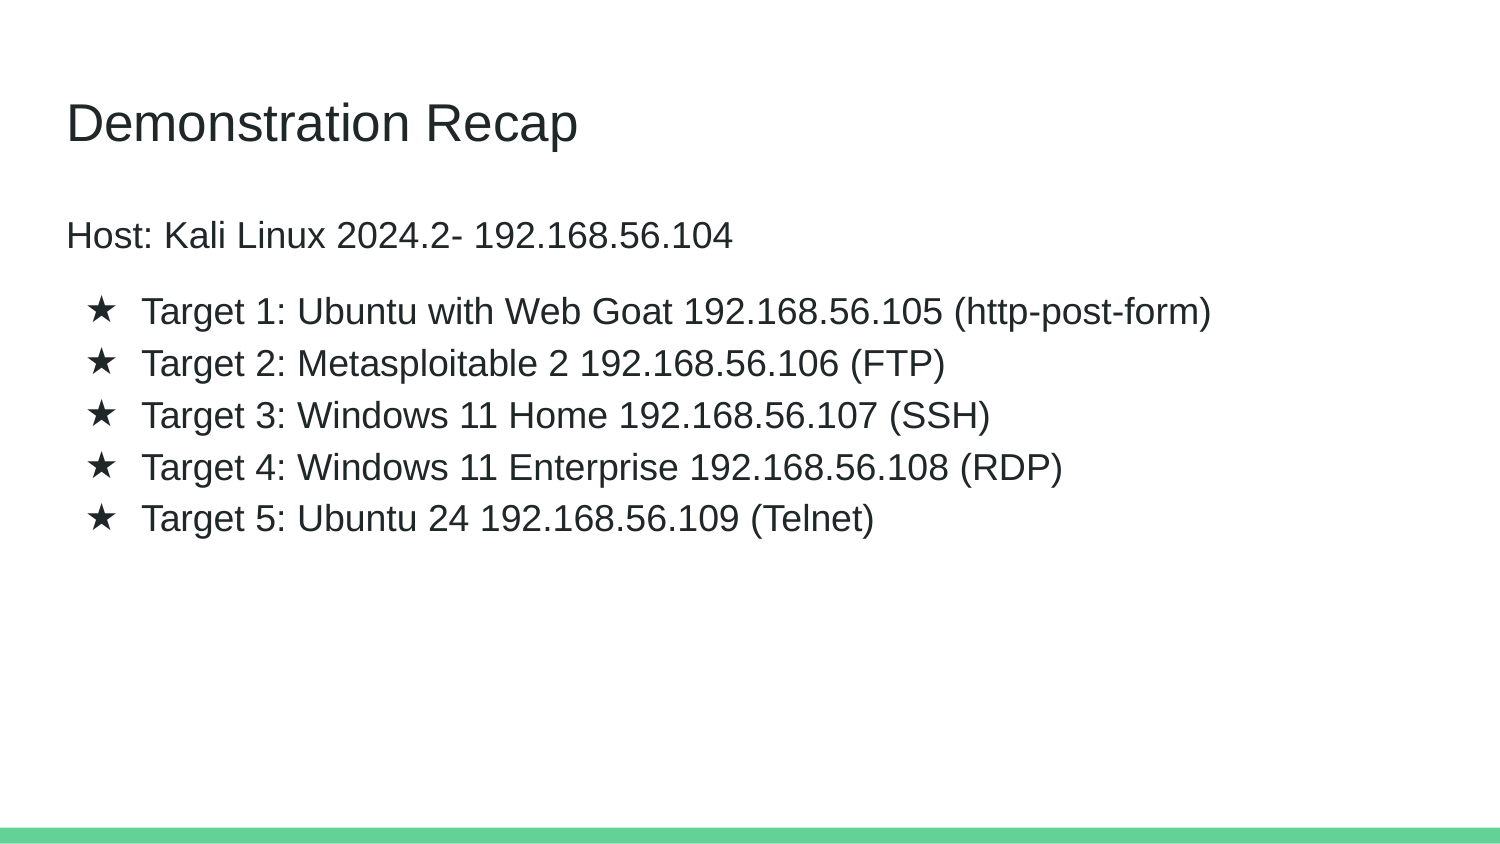

# Demonstration Recap
Host: Kali Linux 2024.2- 192.168.56.104
Target 1: Ubuntu with Web Goat 192.168.56.105 (http-post-form)
Target 2: Metasploitable 2 192.168.56.106 (FTP)
Target 3: Windows 11 Home 192.168.56.107 (SSH)
Target 4: Windows 11 Enterprise 192.168.56.108 (RDP)
Target 5: Ubuntu 24 192.168.56.109 (Telnet)